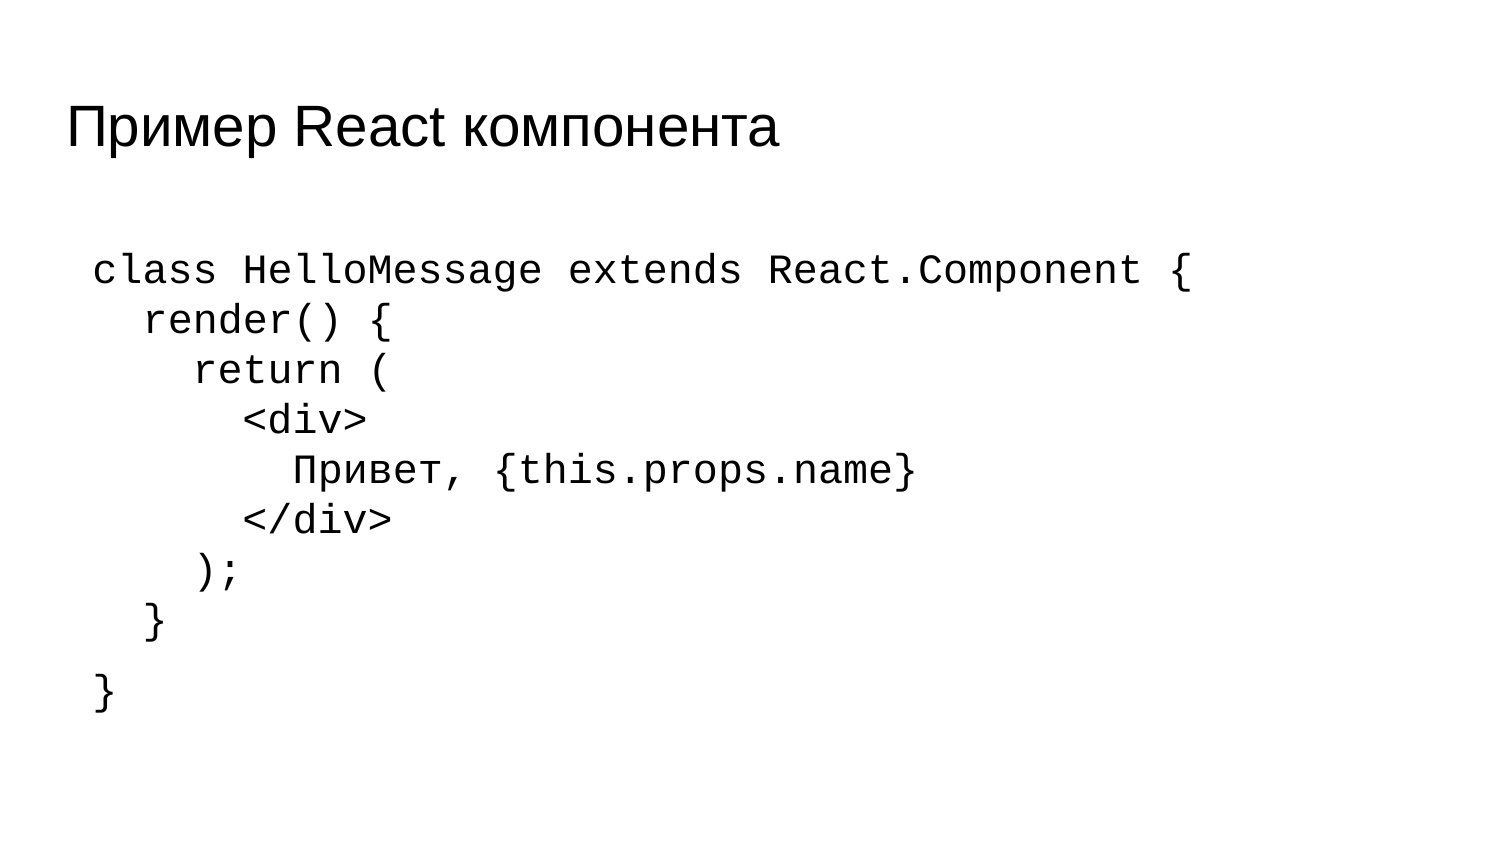

# Пример React компонента
class HelloMessage extends React.Component {
  render() {
    return (
      <div>
        Привет, {this.props.name}
      </div>
    );
  }
}